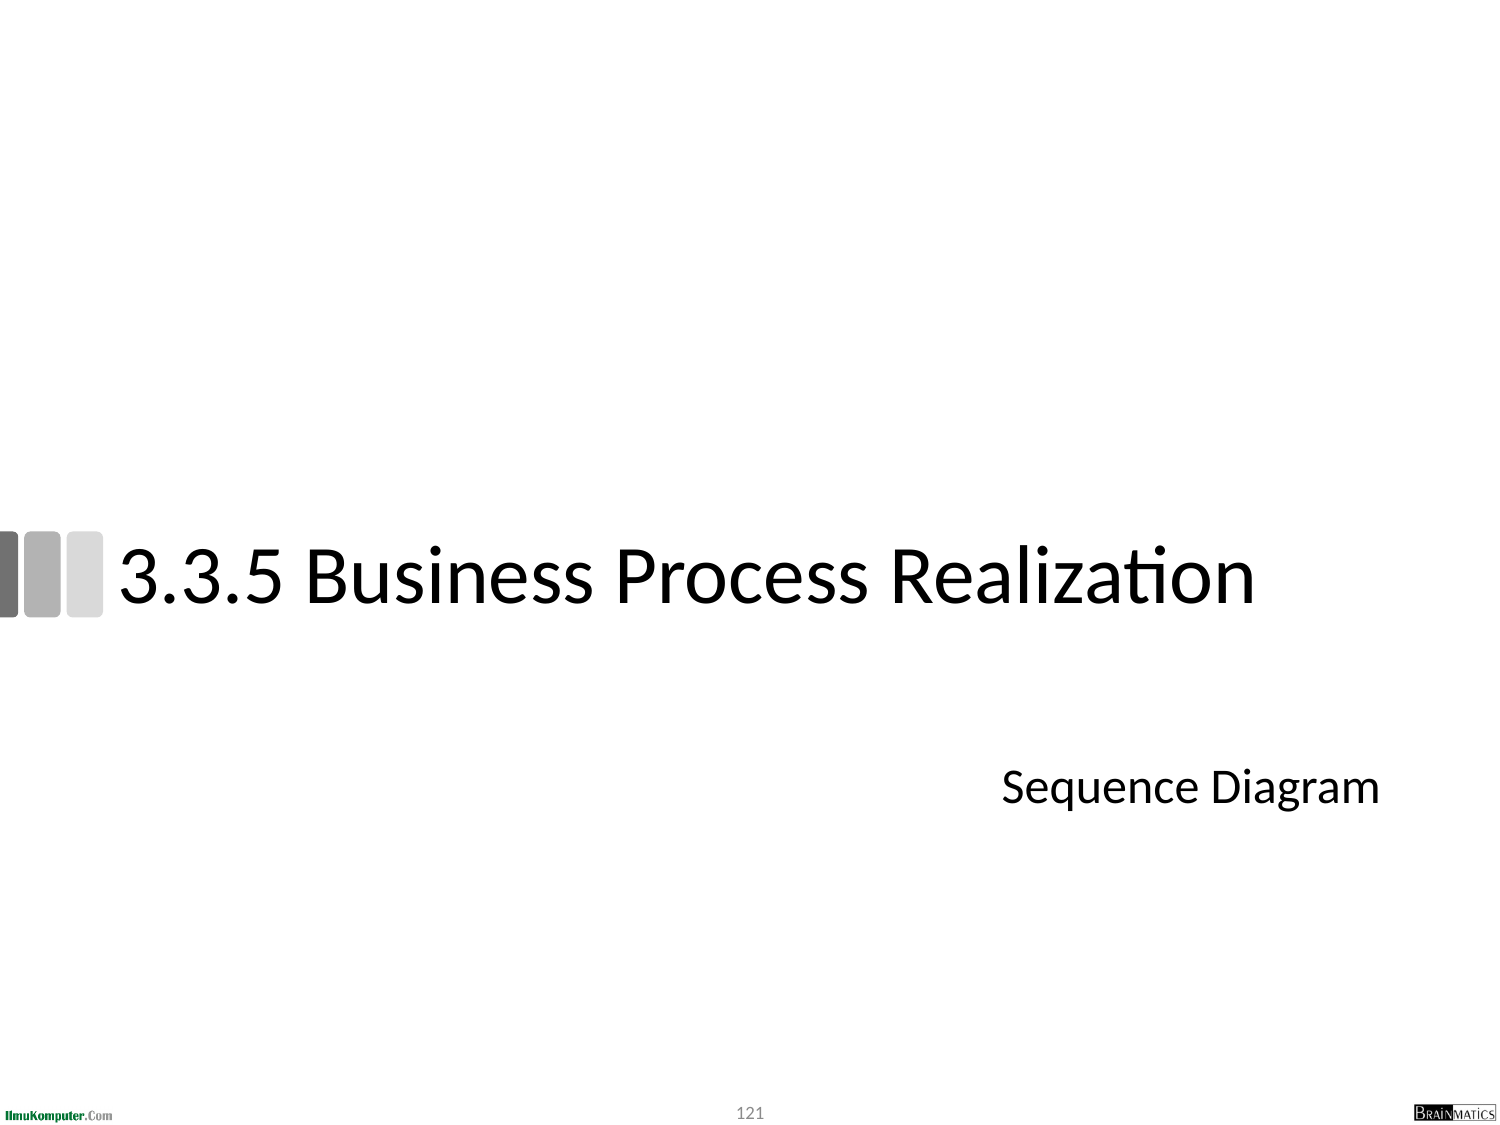

# 3.3.5 Business Process Realization
Sequence Diagram
121